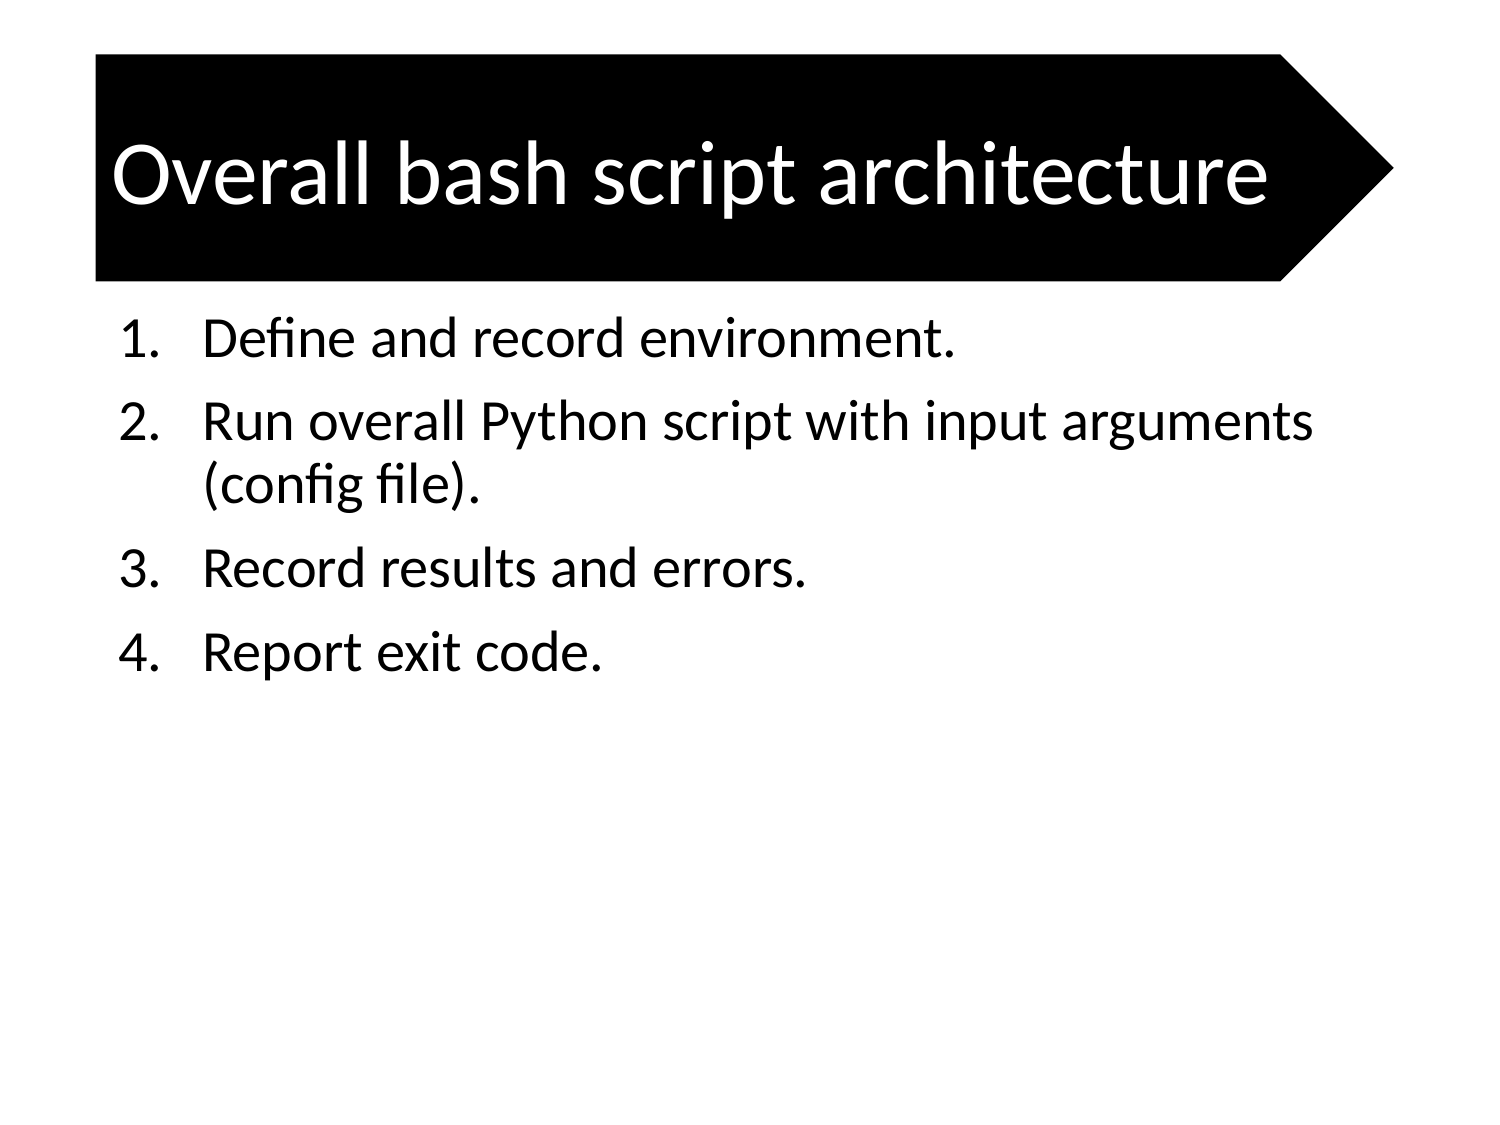

Overall bash script architecture
# Segment Cells
Define and record environment.
Run overall Python script with input arguments (config file).
Record results and errors.
Report exit code.